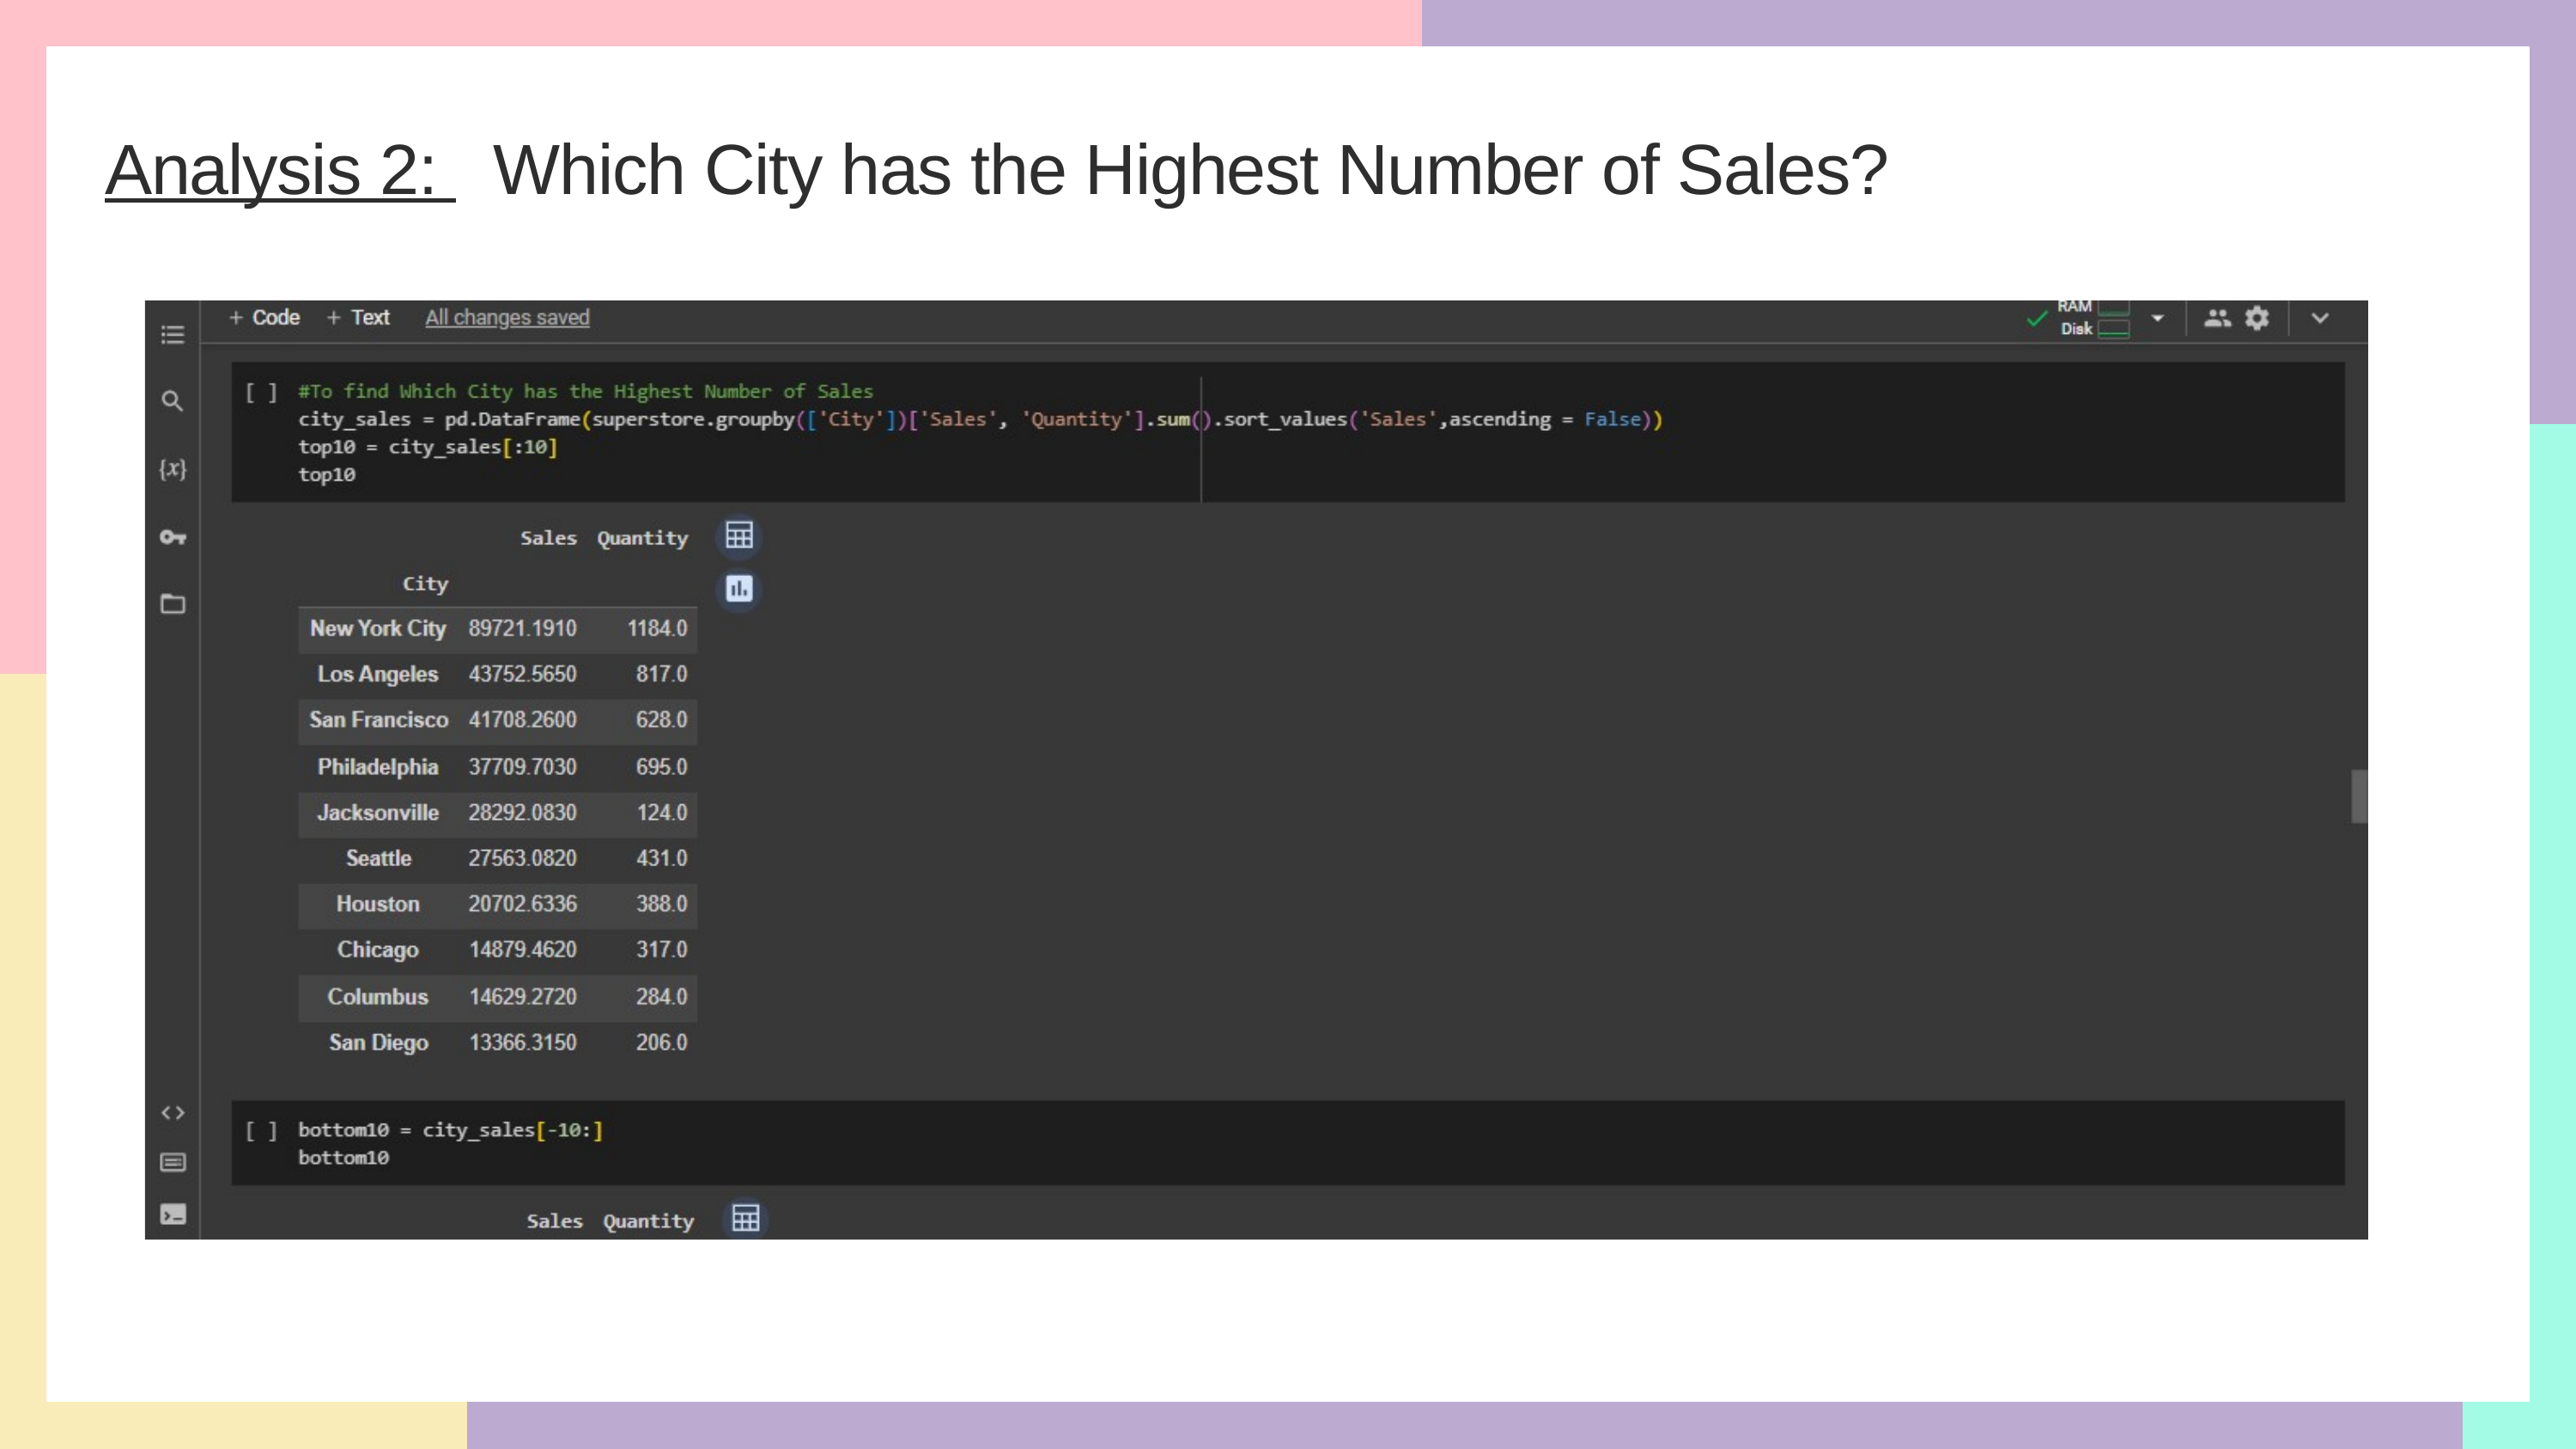

Analysis 2:   Which City has the Highest Number of Sales?